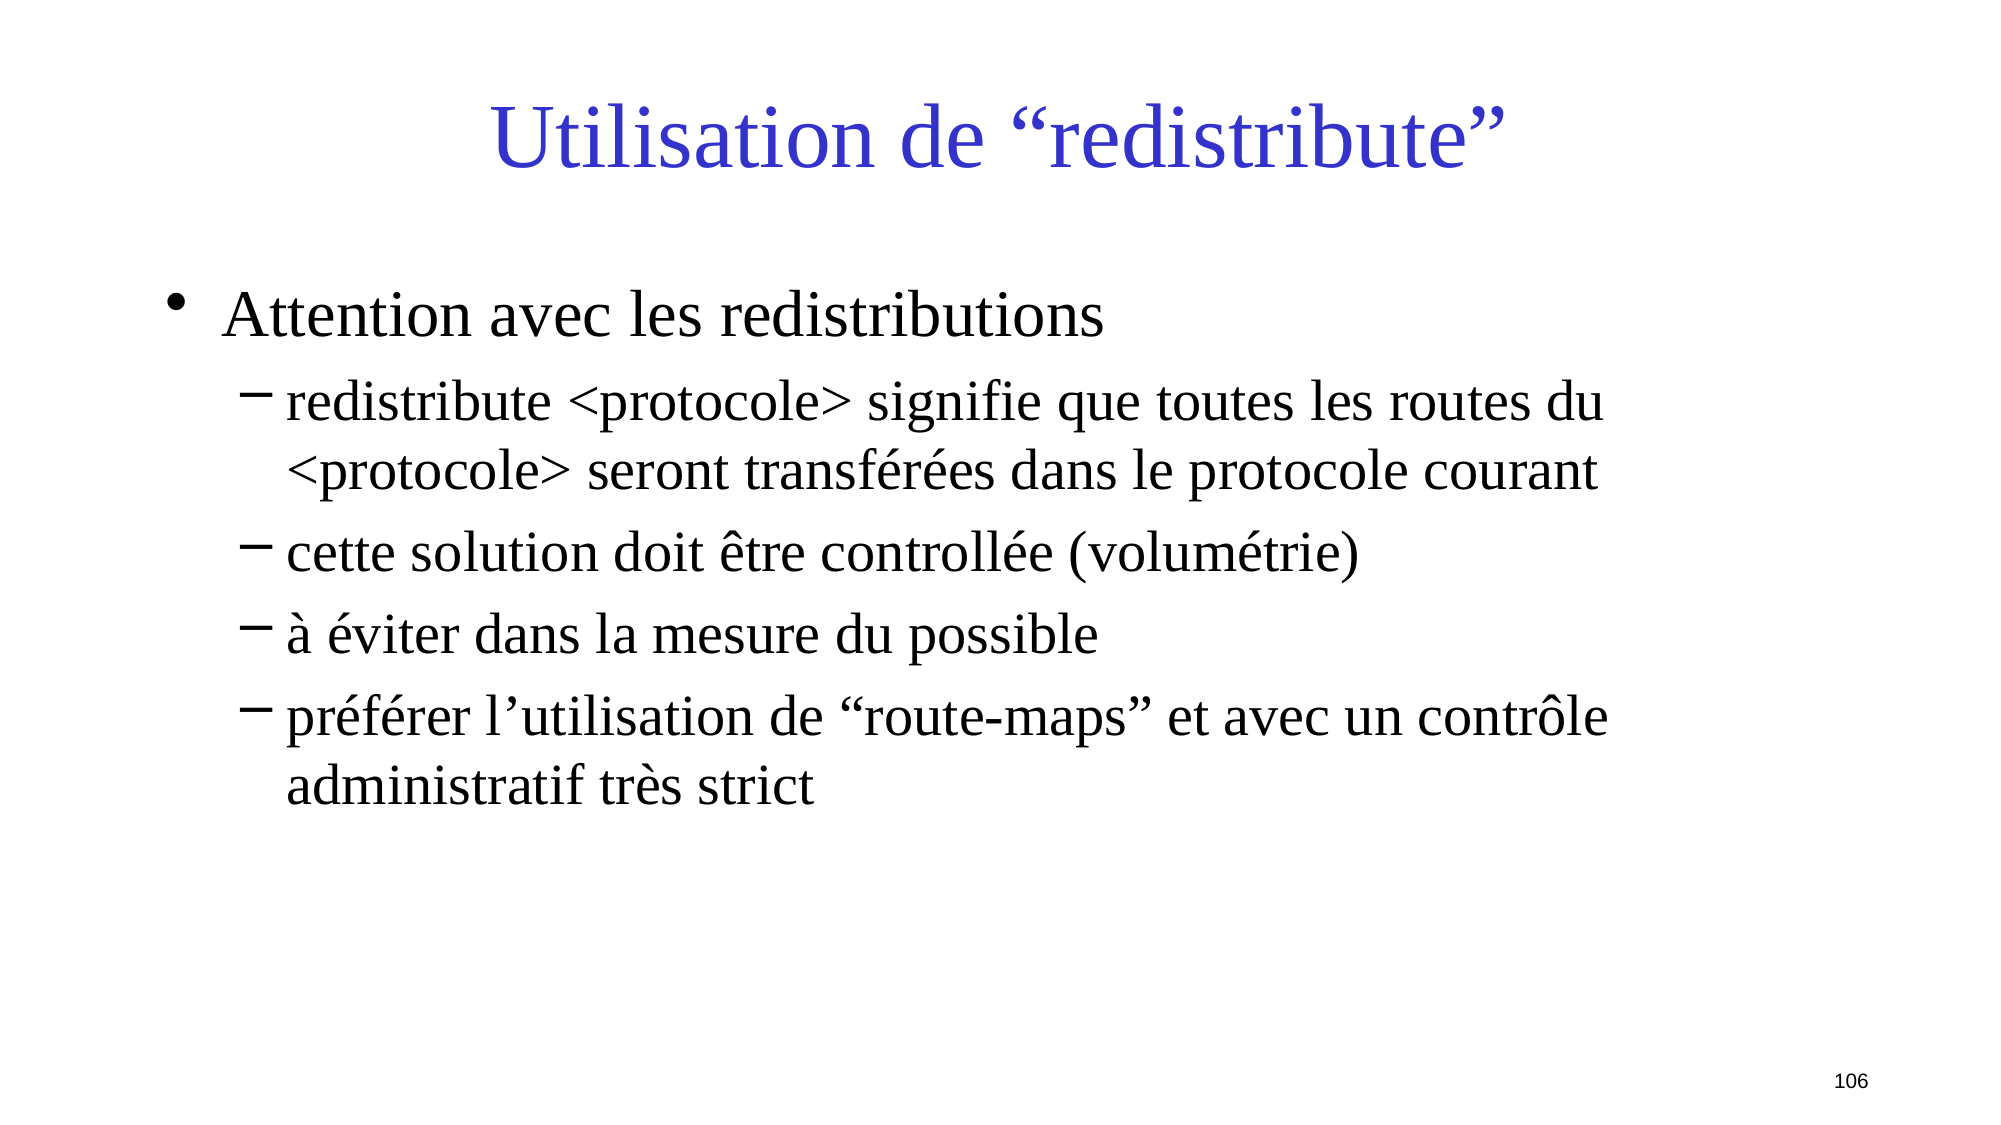

# Utilisation de “redistribute”
Attention avec les redistributions
redistribute <protocole> signifie que toutes les routes du <protocole> seront transférées dans le protocole courant
cette solution doit être controllée (volumétrie)
à éviter dans la mesure du possible
préférer l’utilisation de “route-maps” et avec un contrôle administratif très strict